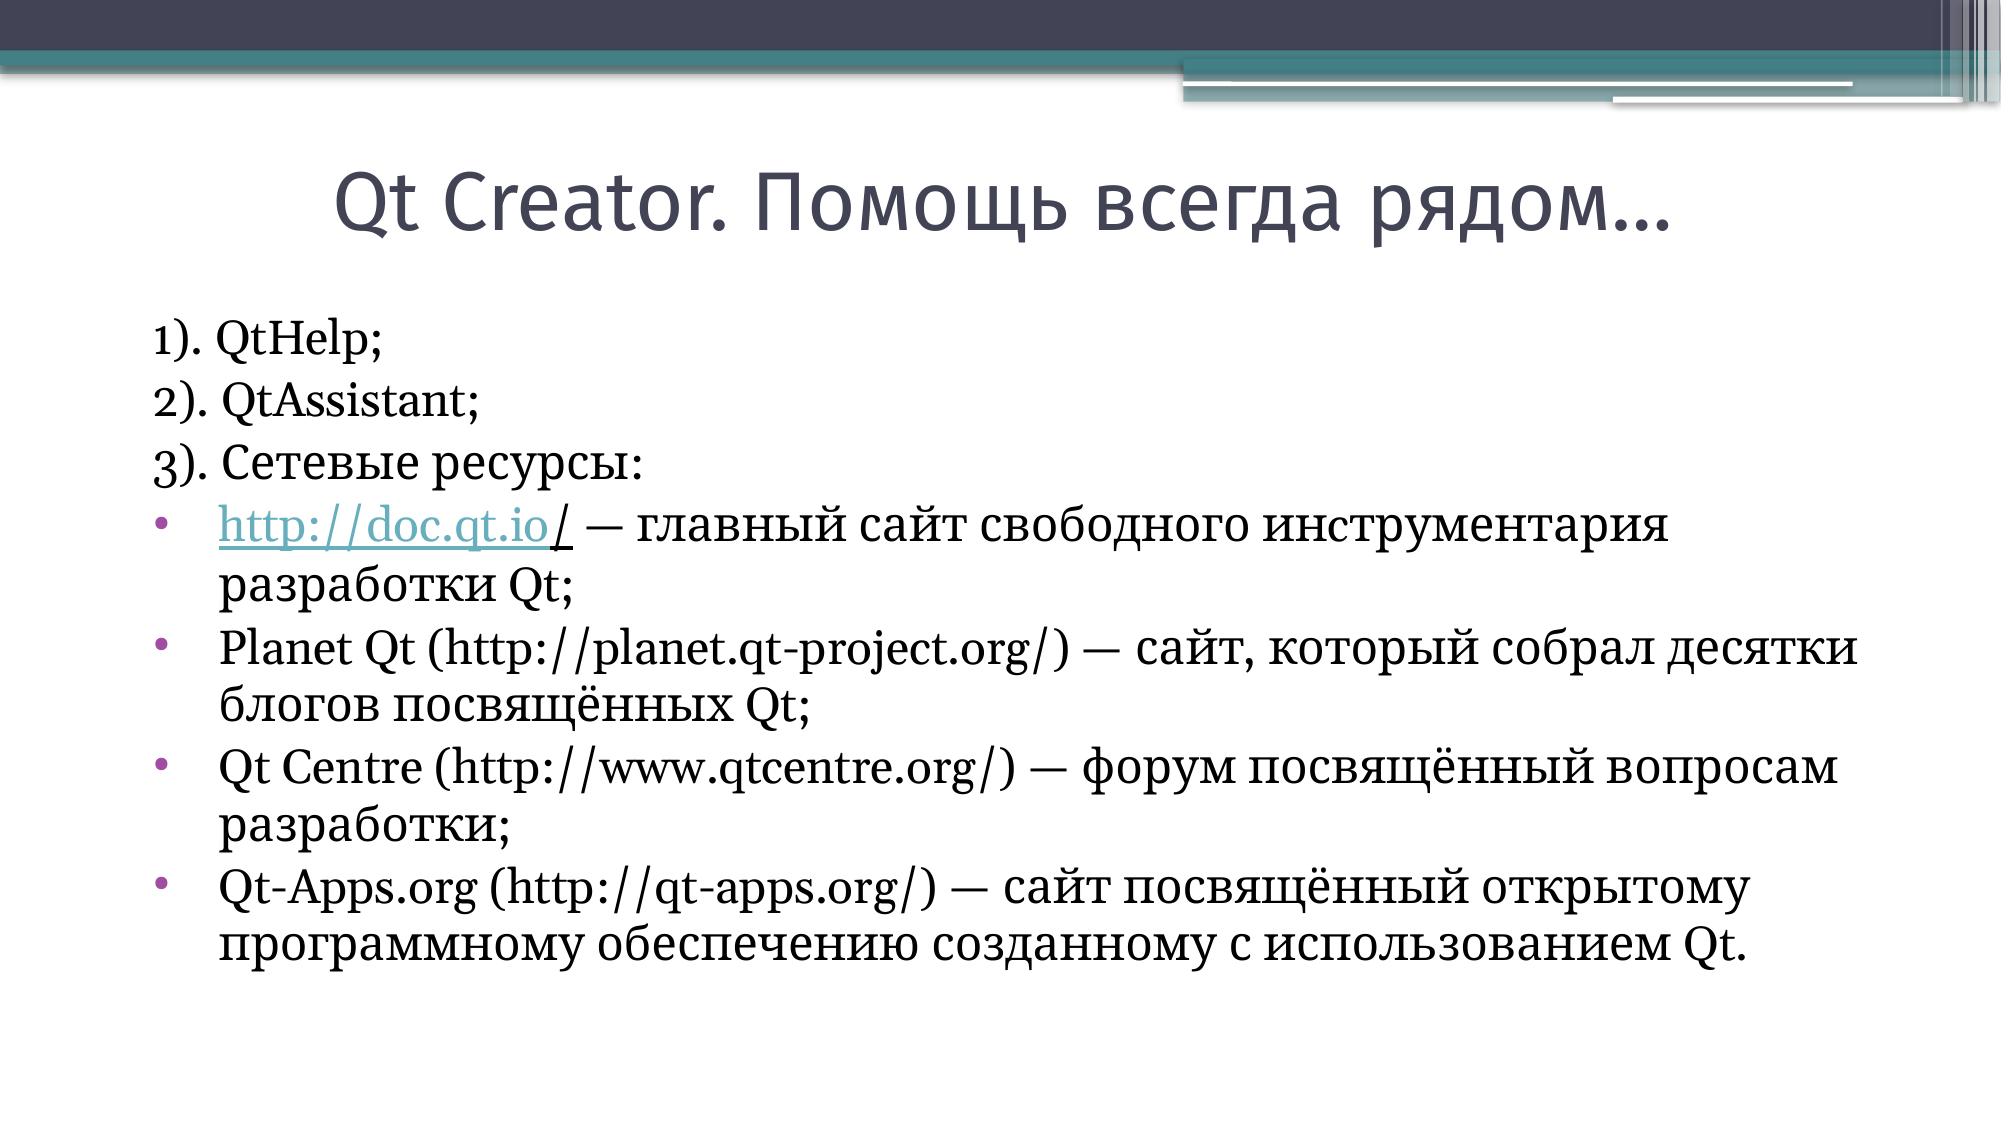

# Qt Creator. Помощь всегда рядом…
1). QtHelp;
2). QtAssistant;
3). Сетевые ресурсы:
http://doc.qt.io/ — главный сайт свободного инcтрументария разработки Qt;
Planet Qt (http://planet.qt-project.org/) — сайт, который собрал десятки блогов посвящённых Qt;
Qt Centre (http://www.qtcentre.org/) — форум посвящённый вопросам разработки;
Qt-Apps.org (http://qt-apps.org/) — сайт посвящённый открытому программному обеспечению созданному с использованием Qt.